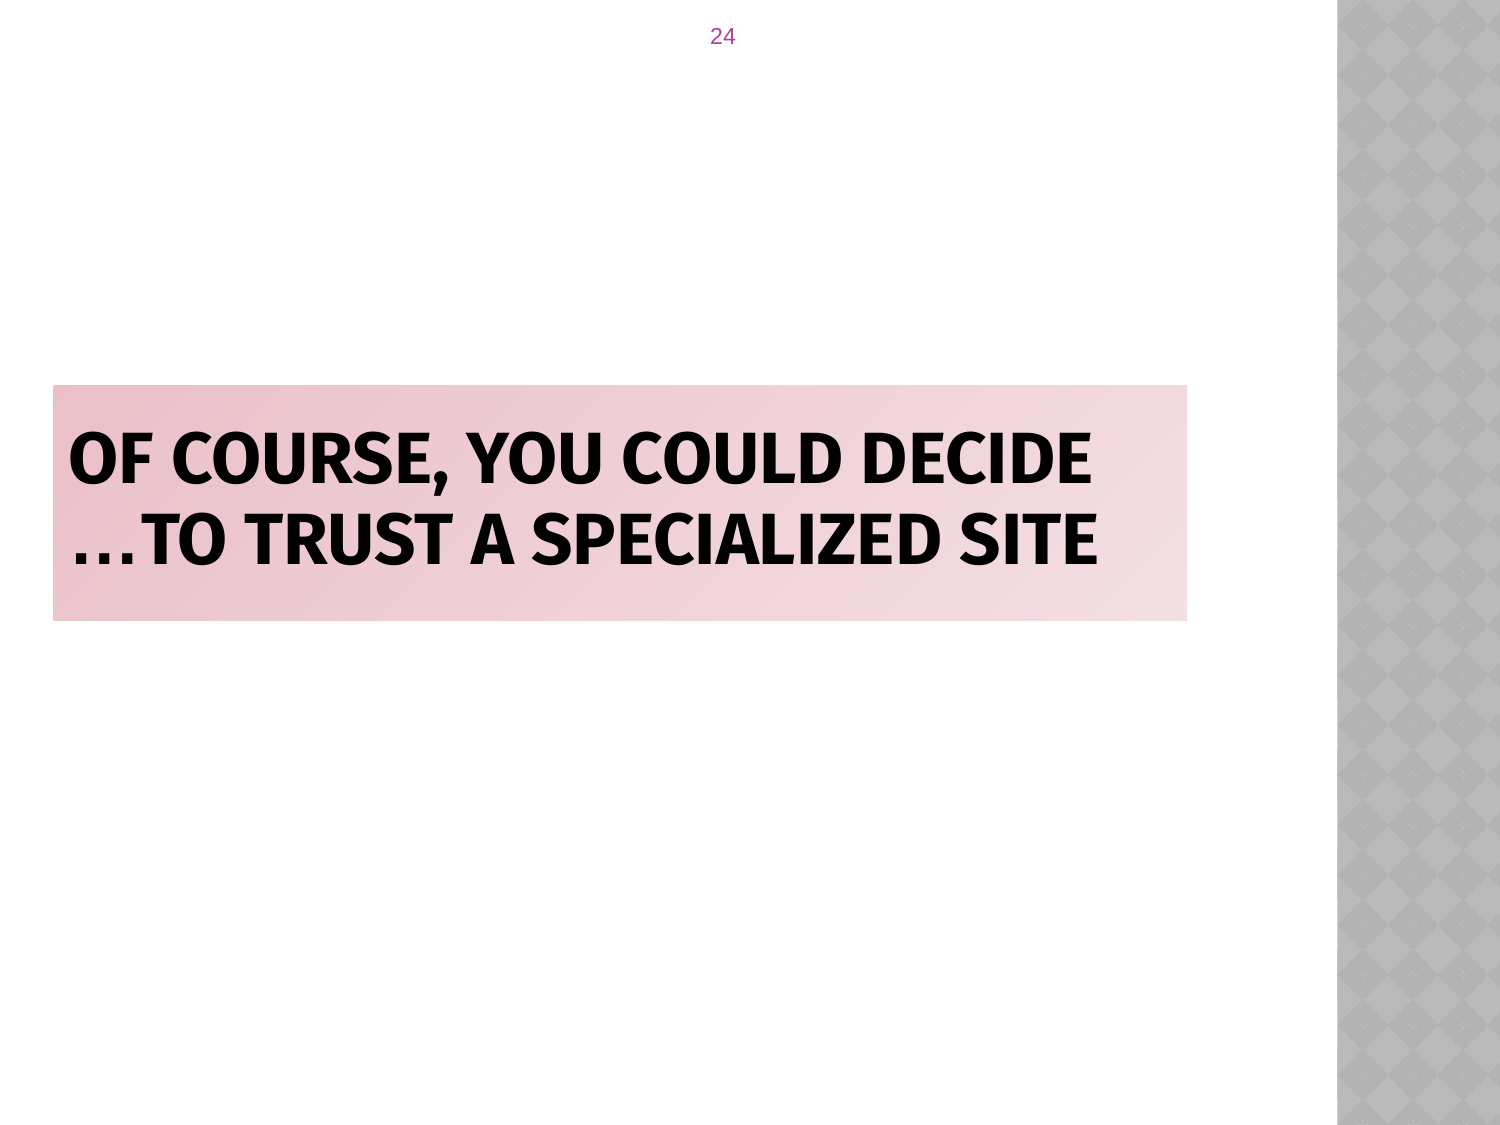

# Of course, you could decide to trust a specialized site…